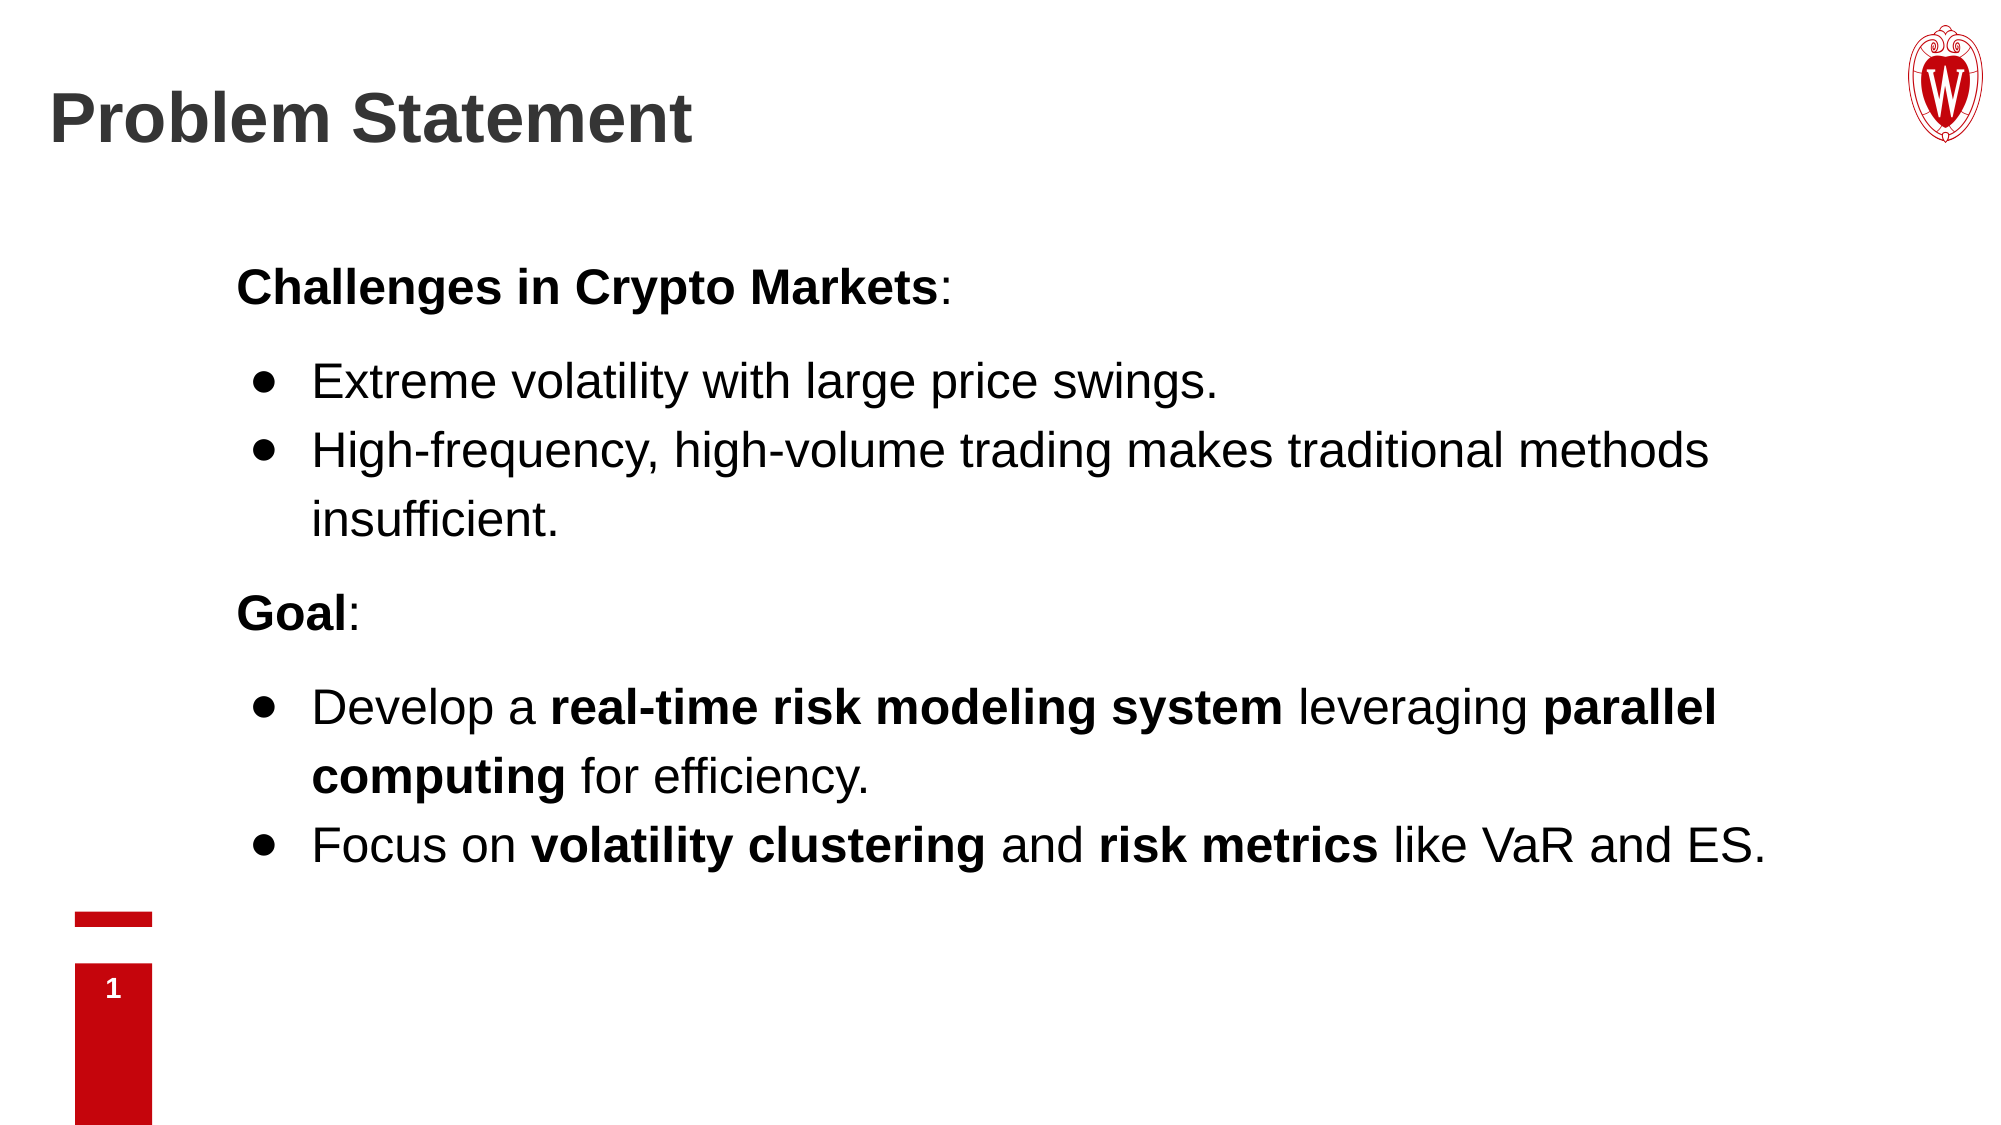

# Problem Statement
Challenges in Crypto Markets:
Extreme volatility with large price swings.
High-frequency, high-volume trading makes traditional methods insufficient.
Goal:
Develop a real-time risk modeling system leveraging parallel computing for efficiency.
Focus on volatility clustering and risk metrics like VaR and ES.
1